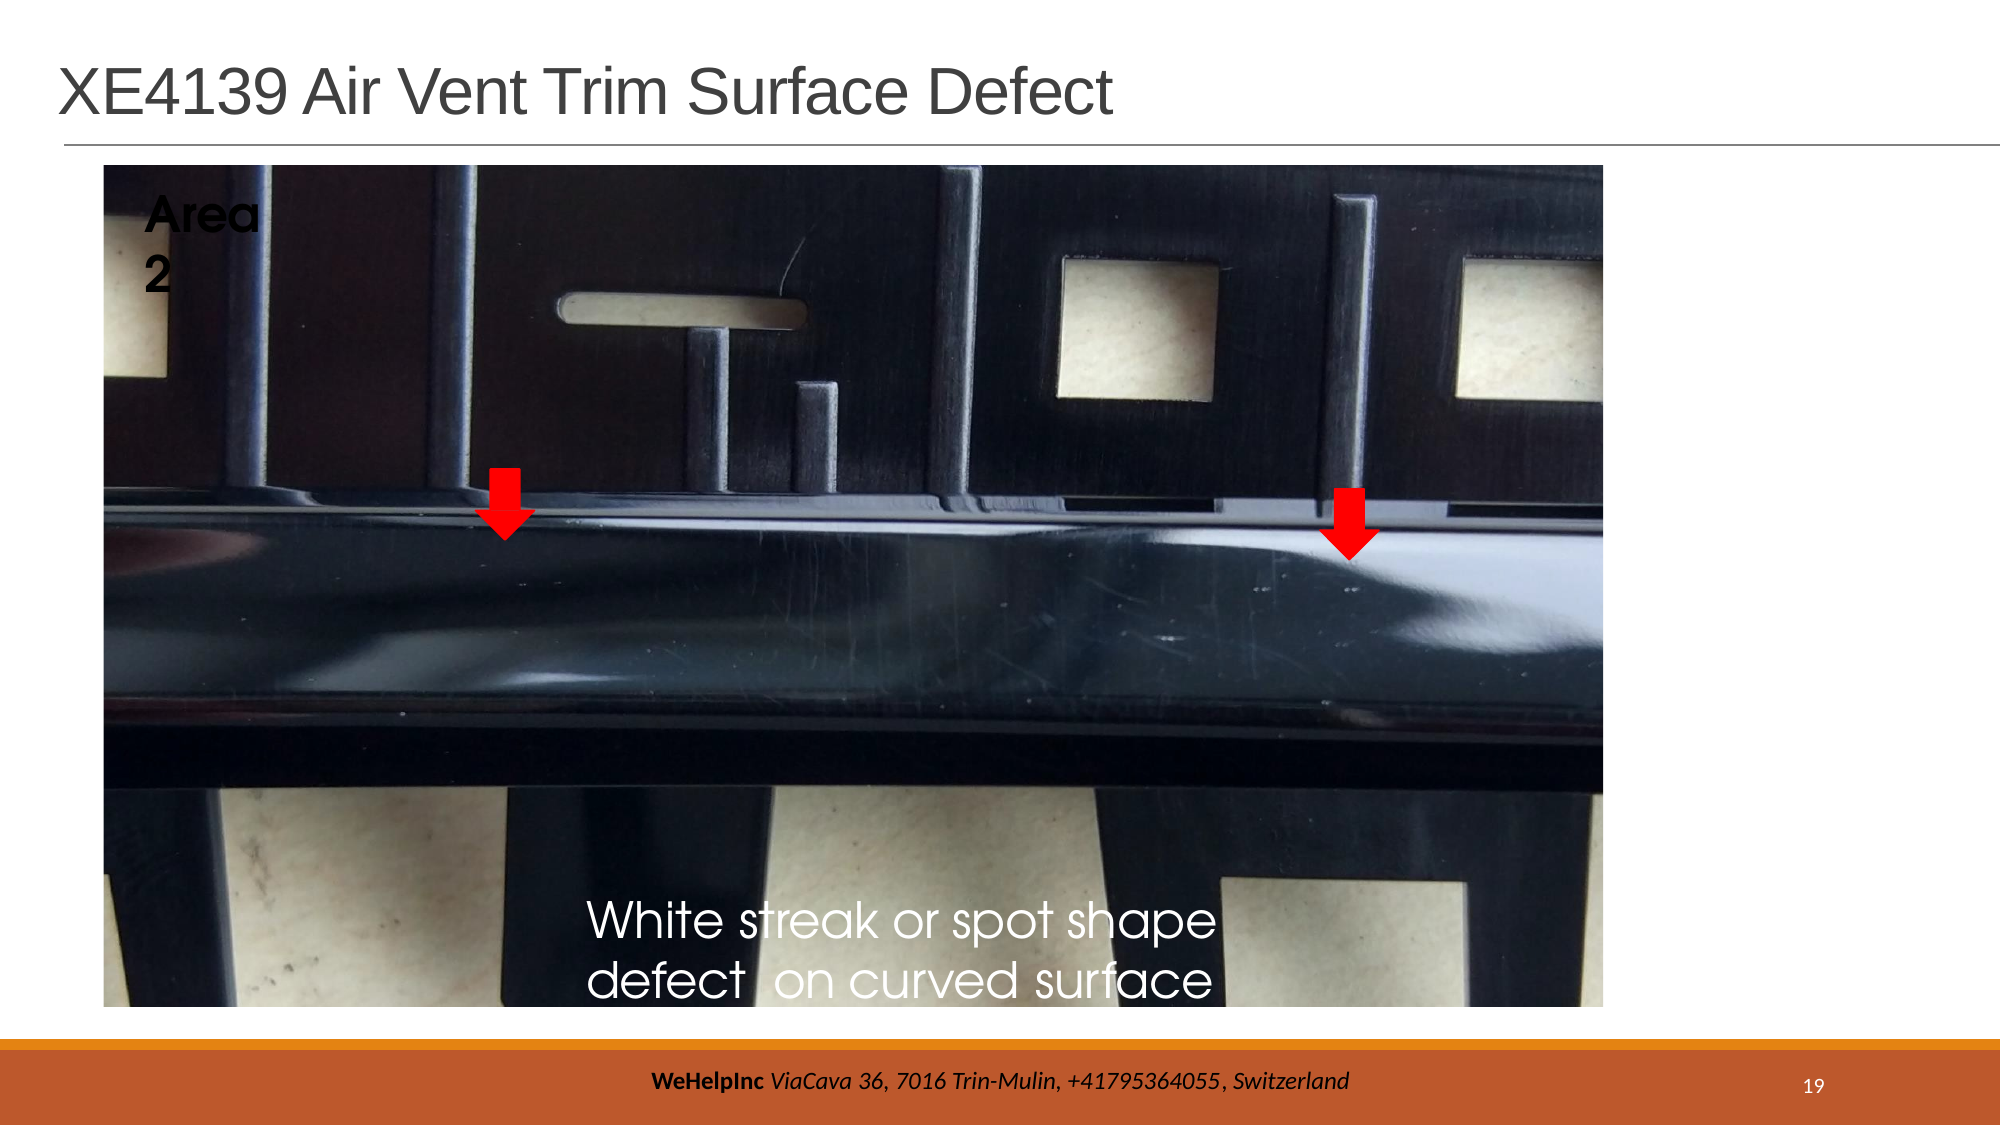

# XE4139 Air Vent Trim Surface Defect

Area 2

White streak or spot shape defect  on curved surface
19